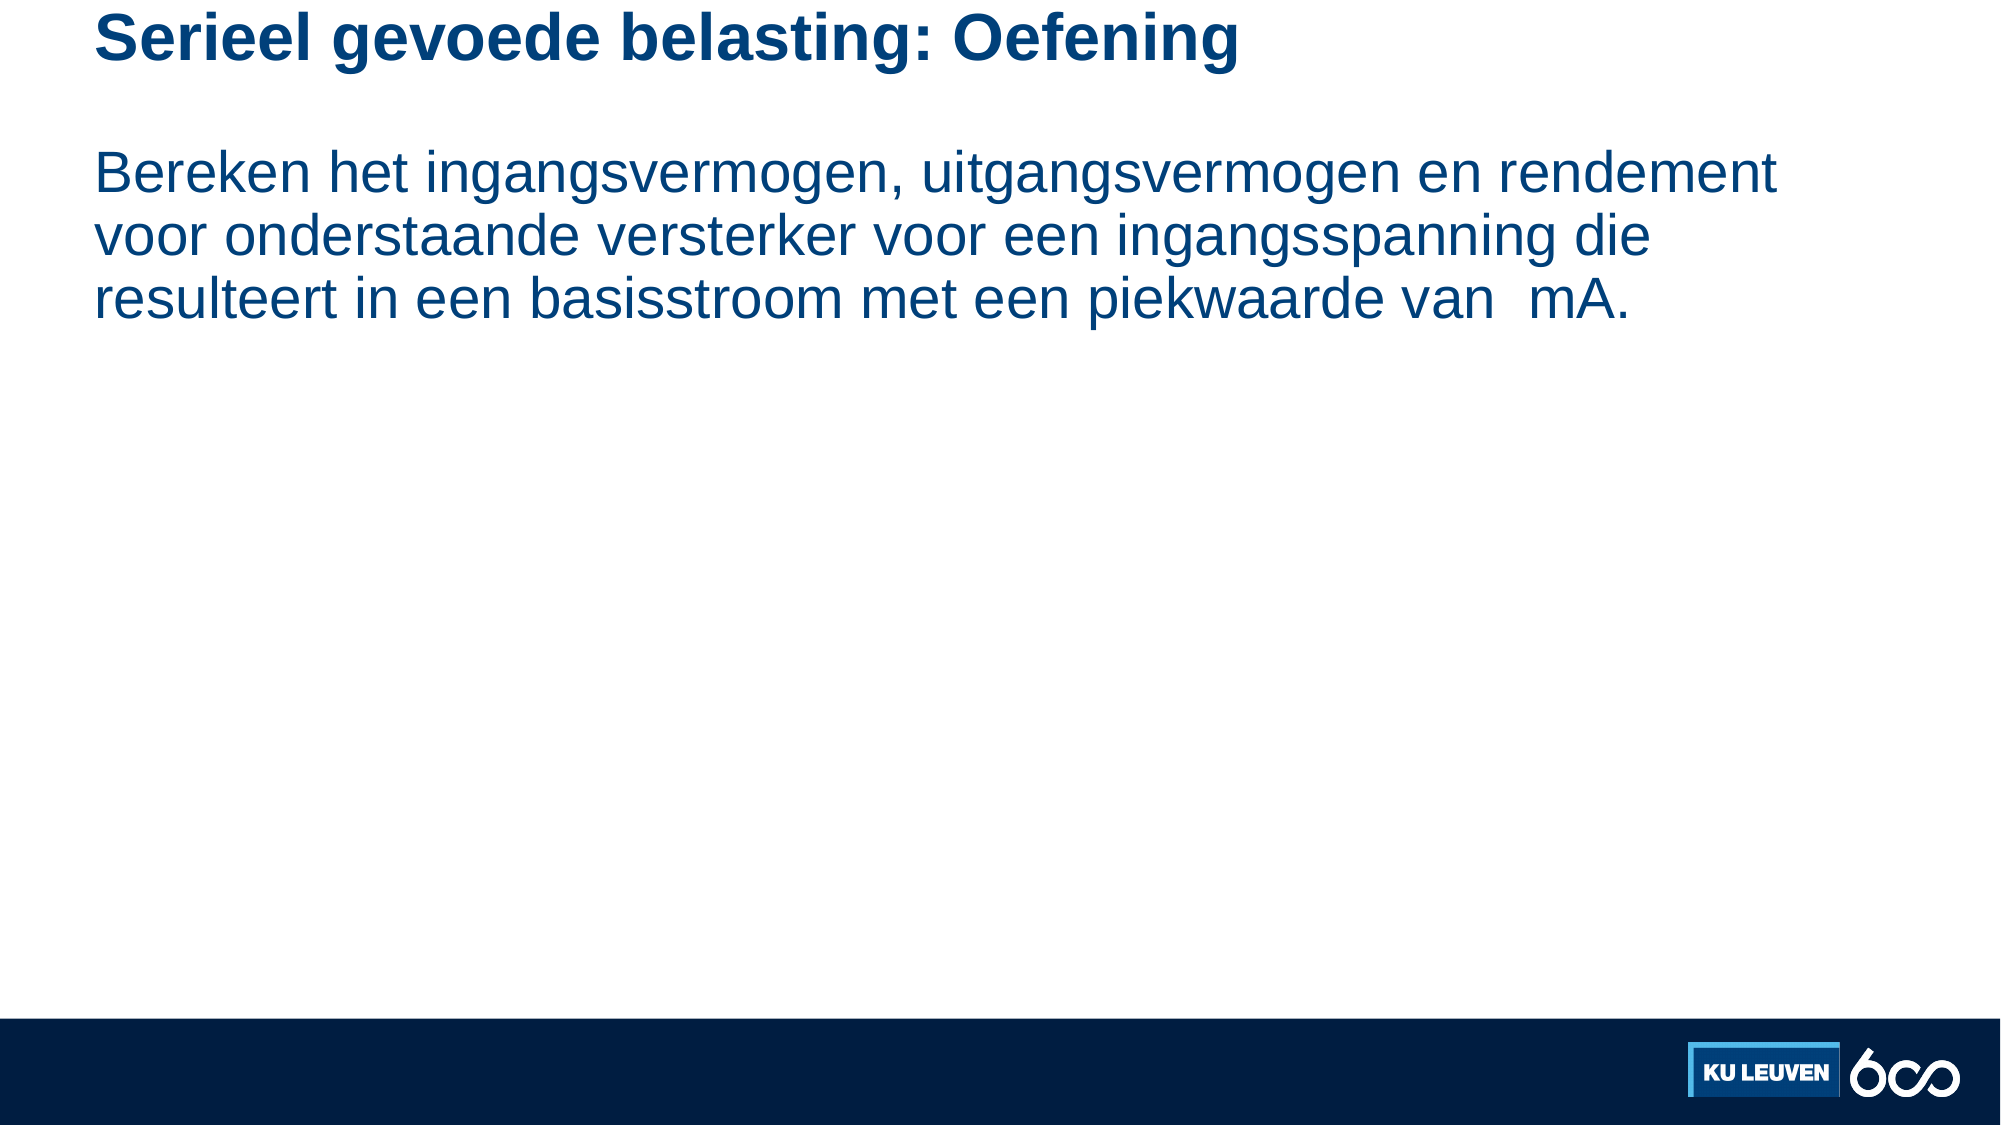

# Serieel gevoede belasting: Oefening
Bereken het ingangsvermogen, uitgangsvermogen en rendement voor onderstaande versterker voor een ingangsspanning die resulteert in een basisstroom met een piekwaarde van  mA.